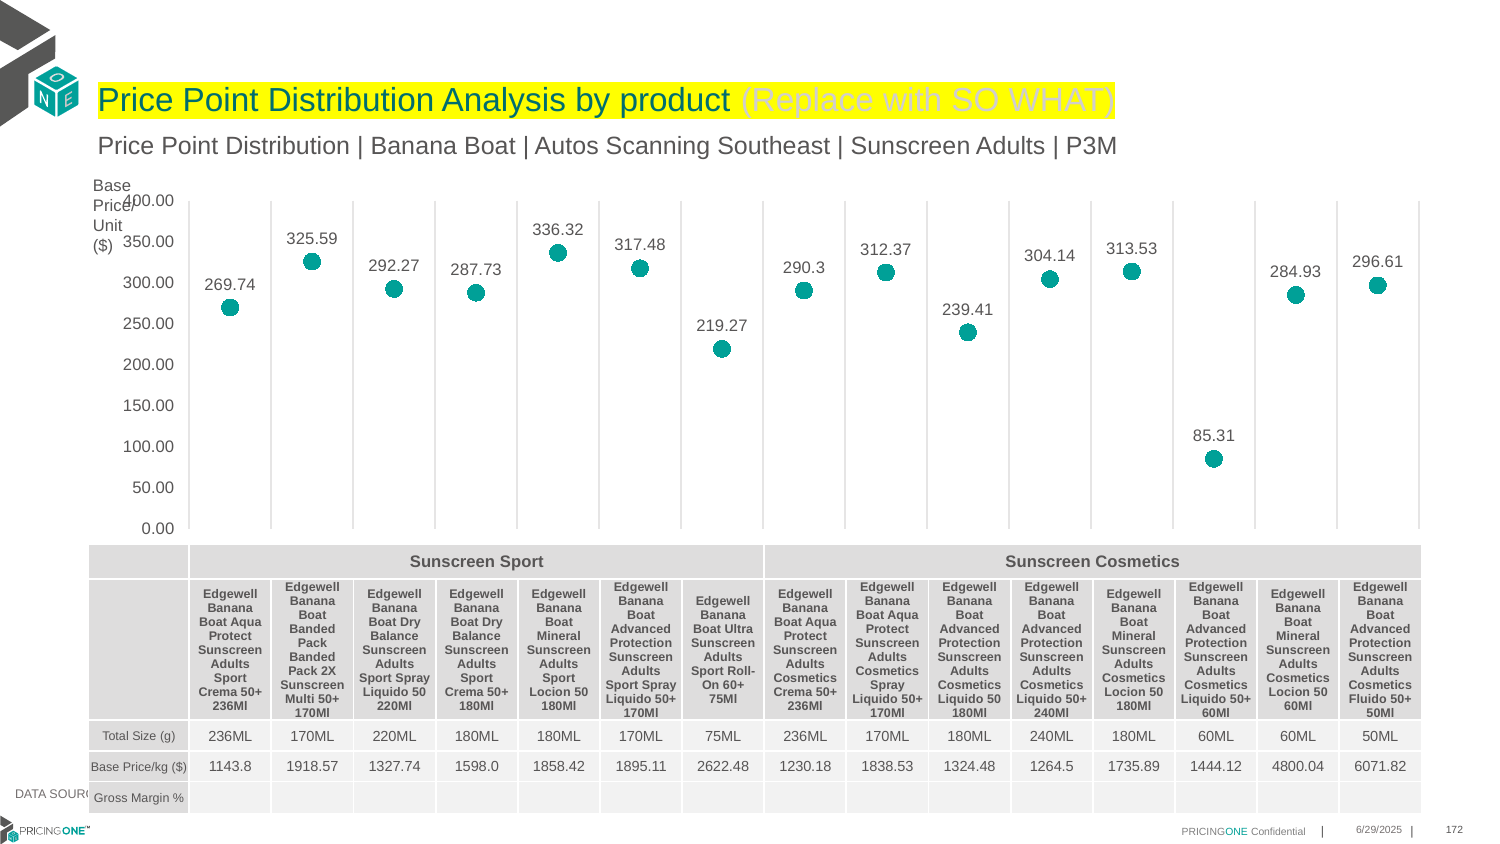

# Price Point Distribution Analysis by product (Replace with SO WHAT)
Price Point Distribution | Banana Boat | Autos Scanning Southeast | Sunscreen Adults | P3M
Base Price/Unit ($)

### Chart

| Category | Base Price/Unit |
|---|---|
| Edgewell Banana Boat Aqua Protect Sunscreen Adults Sport Crema 50+ 236Ml | 269.74 |
| Edgewell Banana Boat Banded Pack Banded Pack 2X Sunscreen Multi 50+ 170Ml | 325.59 |
| Edgewell Banana Boat Dry Balance Sunscreen Adults Sport Spray Liquido 50 220Ml | 292.27 |
| Edgewell Banana Boat Dry Balance Sunscreen Adults Sport Crema 50+ 180Ml | 287.73 |
| Edgewell Banana Boat Mineral Sunscreen Adults Sport Locion 50 180Ml | 336.32 |
| Edgewell Banana Boat Advanced Protection Sunscreen Adults Sport Spray Liquido 50+ 170Ml | 317.48 |
| Edgewell Banana Boat Ultra Sunscreen Adults Sport Roll-On 60+ 75Ml | 219.27 |
| Edgewell Banana Boat Aqua Protect Sunscreen Adults Cosmetics Crema 50+ 236Ml | 290.3 |
| Edgewell Banana Boat Aqua Protect Sunscreen Adults Cosmetics Spray Liquido 50+ 170Ml | 312.37 |
| Edgewell Banana Boat Advanced Protection Sunscreen Adults Cosmetics Liquido 50 180Ml | 239.41 |
| Edgewell Banana Boat Advanced Protection Sunscreen Adults Cosmetics Liquido 50+ 240Ml | 304.14 |
| Edgewell Banana Boat Mineral Sunscreen Adults Cosmetics Locion 50 180Ml | 313.53 |
| Edgewell Banana Boat Advanced Protection Sunscreen Adults Cosmetics Liquido 50+ 60Ml | 85.31 |
| Edgewell Banana Boat Mineral Sunscreen Adults Cosmetics Locion 50 60Ml | 284.93 |
| Edgewell Banana Boat Advanced Protection Sunscreen Adults Cosmetics Fluido 50+ 50Ml | 296.61 |
|  | Sunscreen Sport | Sunscreen Sport | Sunscreen Sport | Sunscreen Sport | Sunscreen Sport | Sunscreen Sport | Sunscreen Sport | Sunscreen Cosmetics | Sunscreen Cosmetics | Sunscreen Cosmetics | Sunscreen Cosmetics | Sunscreen Cosmetics | Sunscreen Cosmetics | Sunscreen Cosmetics | Sunscreen Cosmetics |
| --- | --- | --- | --- | --- | --- | --- | --- | --- | --- | --- | --- | --- | --- | --- | --- |
|  | Edgewell Banana Boat Aqua Protect Sunscreen Adults Sport Crema 50+ 236Ml | Edgewell Banana Boat Banded Pack Banded Pack 2X Sunscreen Multi 50+ 170Ml | Edgewell Banana Boat Dry Balance Sunscreen Adults Sport Spray Liquido 50 220Ml | Edgewell Banana Boat Dry Balance Sunscreen Adults Sport Crema 50+ 180Ml | Edgewell Banana Boat Mineral Sunscreen Adults Sport Locion 50 180Ml | Edgewell Banana Boat Advanced Protection Sunscreen Adults Sport Spray Liquido 50+ 170Ml | Edgewell Banana Boat Ultra Sunscreen Adults Sport Roll-On 60+ 75Ml | Edgewell Banana Boat Aqua Protect Sunscreen Adults Cosmetics Crema 50+ 236Ml | Edgewell Banana Boat Aqua Protect Sunscreen Adults Cosmetics Spray Liquido 50+ 170Ml | Edgewell Banana Boat Advanced Protection Sunscreen Adults Cosmetics Liquido 50 180Ml | Edgewell Banana Boat Advanced Protection Sunscreen Adults Cosmetics Liquido 50+ 240Ml | Edgewell Banana Boat Mineral Sunscreen Adults Cosmetics Locion 50 180Ml | Edgewell Banana Boat Advanced Protection Sunscreen Adults Cosmetics Liquido 50+ 60Ml | Edgewell Banana Boat Mineral Sunscreen Adults Cosmetics Locion 50 60Ml | Edgewell Banana Boat Advanced Protection Sunscreen Adults Cosmetics Fluido 50+ 50Ml |
| Total Size (g) | 236ML | 170ML | 220ML | 180ML | 180ML | 170ML | 75ML | 236ML | 170ML | 180ML | 240ML | 180ML | 60ML | 60ML | 50ML |
| Base Price/kg ($) | 1143.8 | 1918.57 | 1327.74 | 1598.0 | 1858.42 | 1895.11 | 2622.48 | 1230.18 | 1838.53 | 1324.48 | 1264.5 | 1735.89 | 1444.12 | 4800.04 | 6071.82 |
| Gross Margin % |  |  |  |  |  |  |  |  |  |  |  |  |  |  |  |
DATA SOURCE: Trade Panel/Retailer Data | April  2025
6/29/2025
172